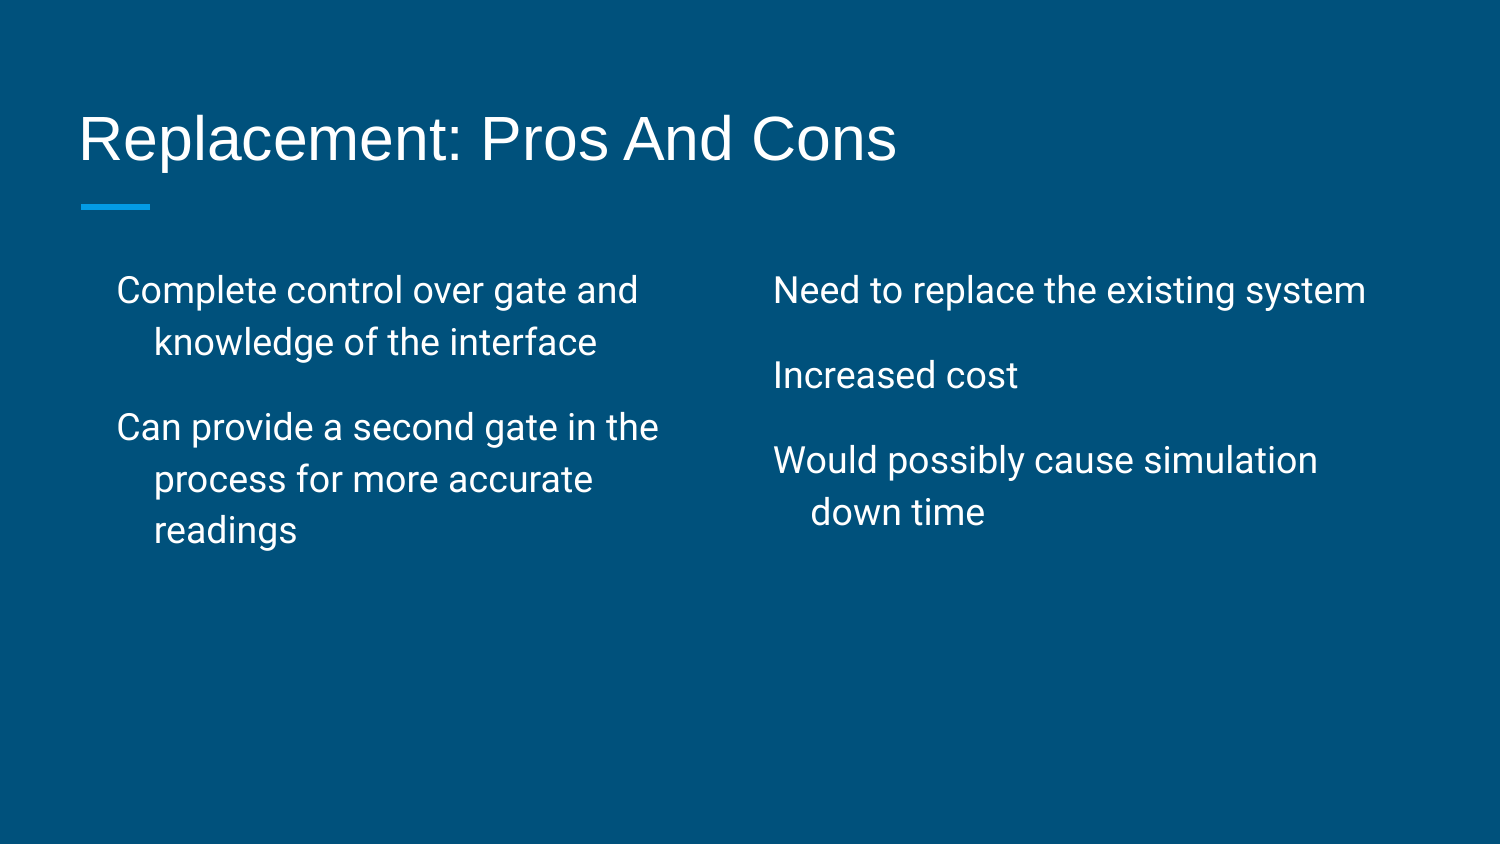

# Replacement: Pros And Cons
Complete control over gate and knowledge of the interface
Can provide a second gate in the process for more accurate readings

Need to replace the existing system
Increased cost
Would possibly cause simulation down time